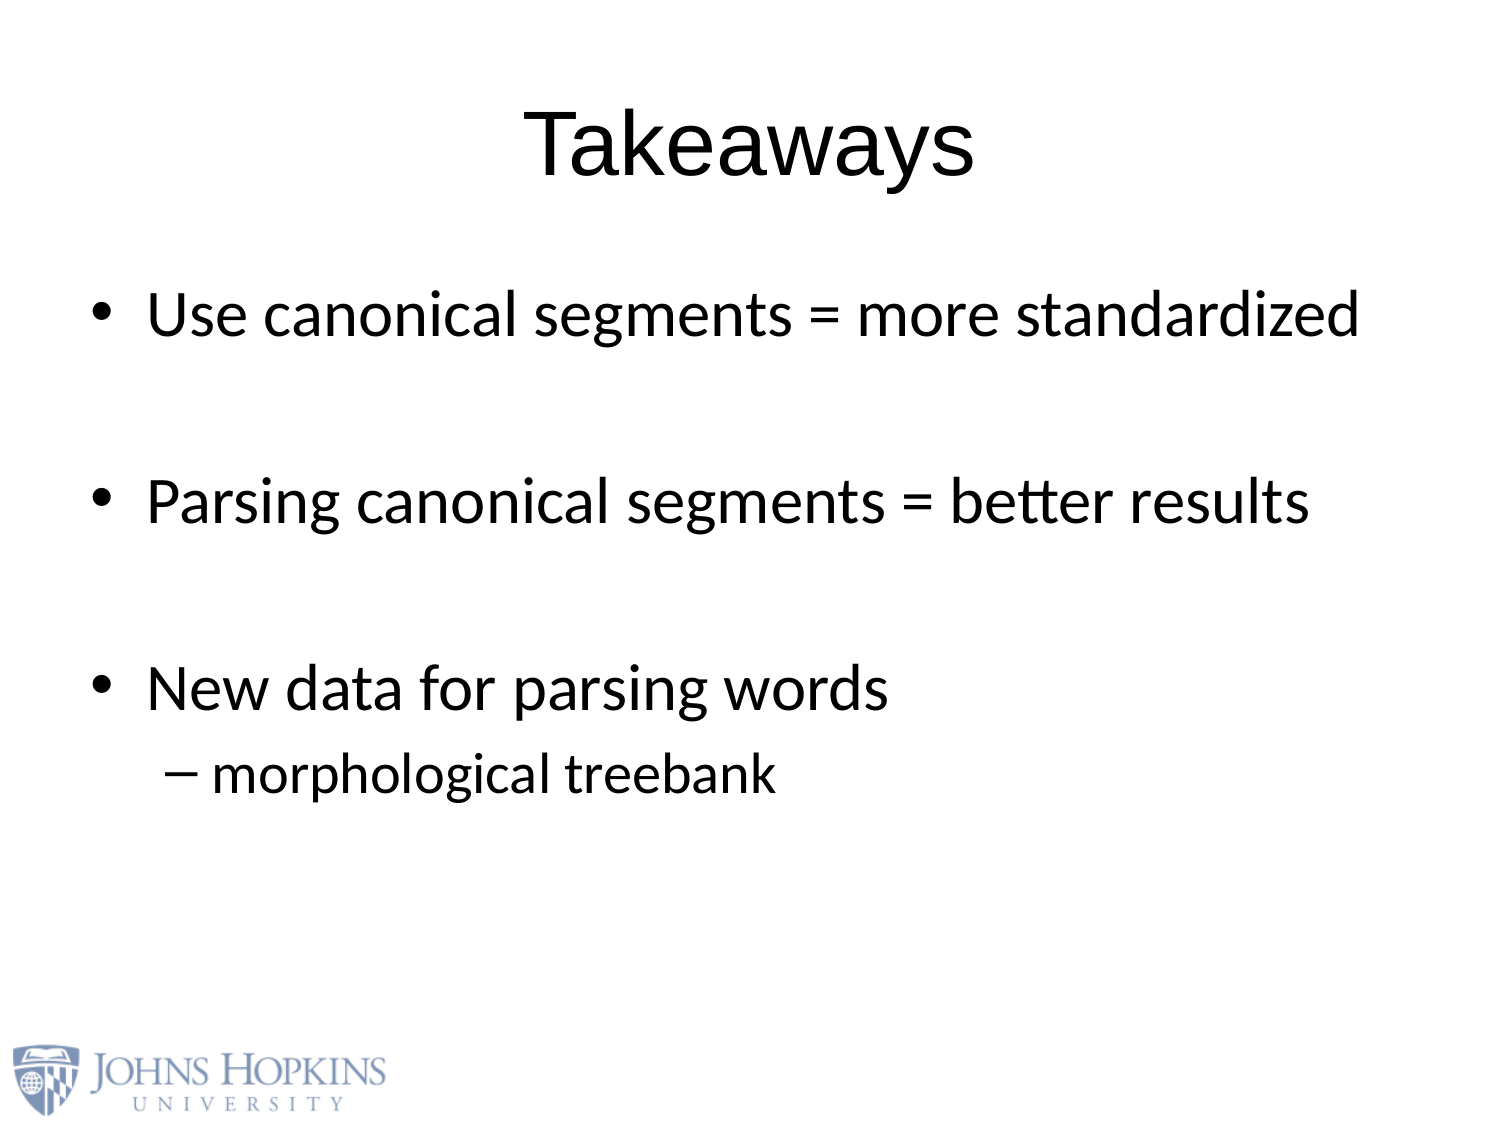

# Takeaways
Use canonical segments = more standardized

Parsing canonical segments = better results

New data for parsing words
morphological treebank